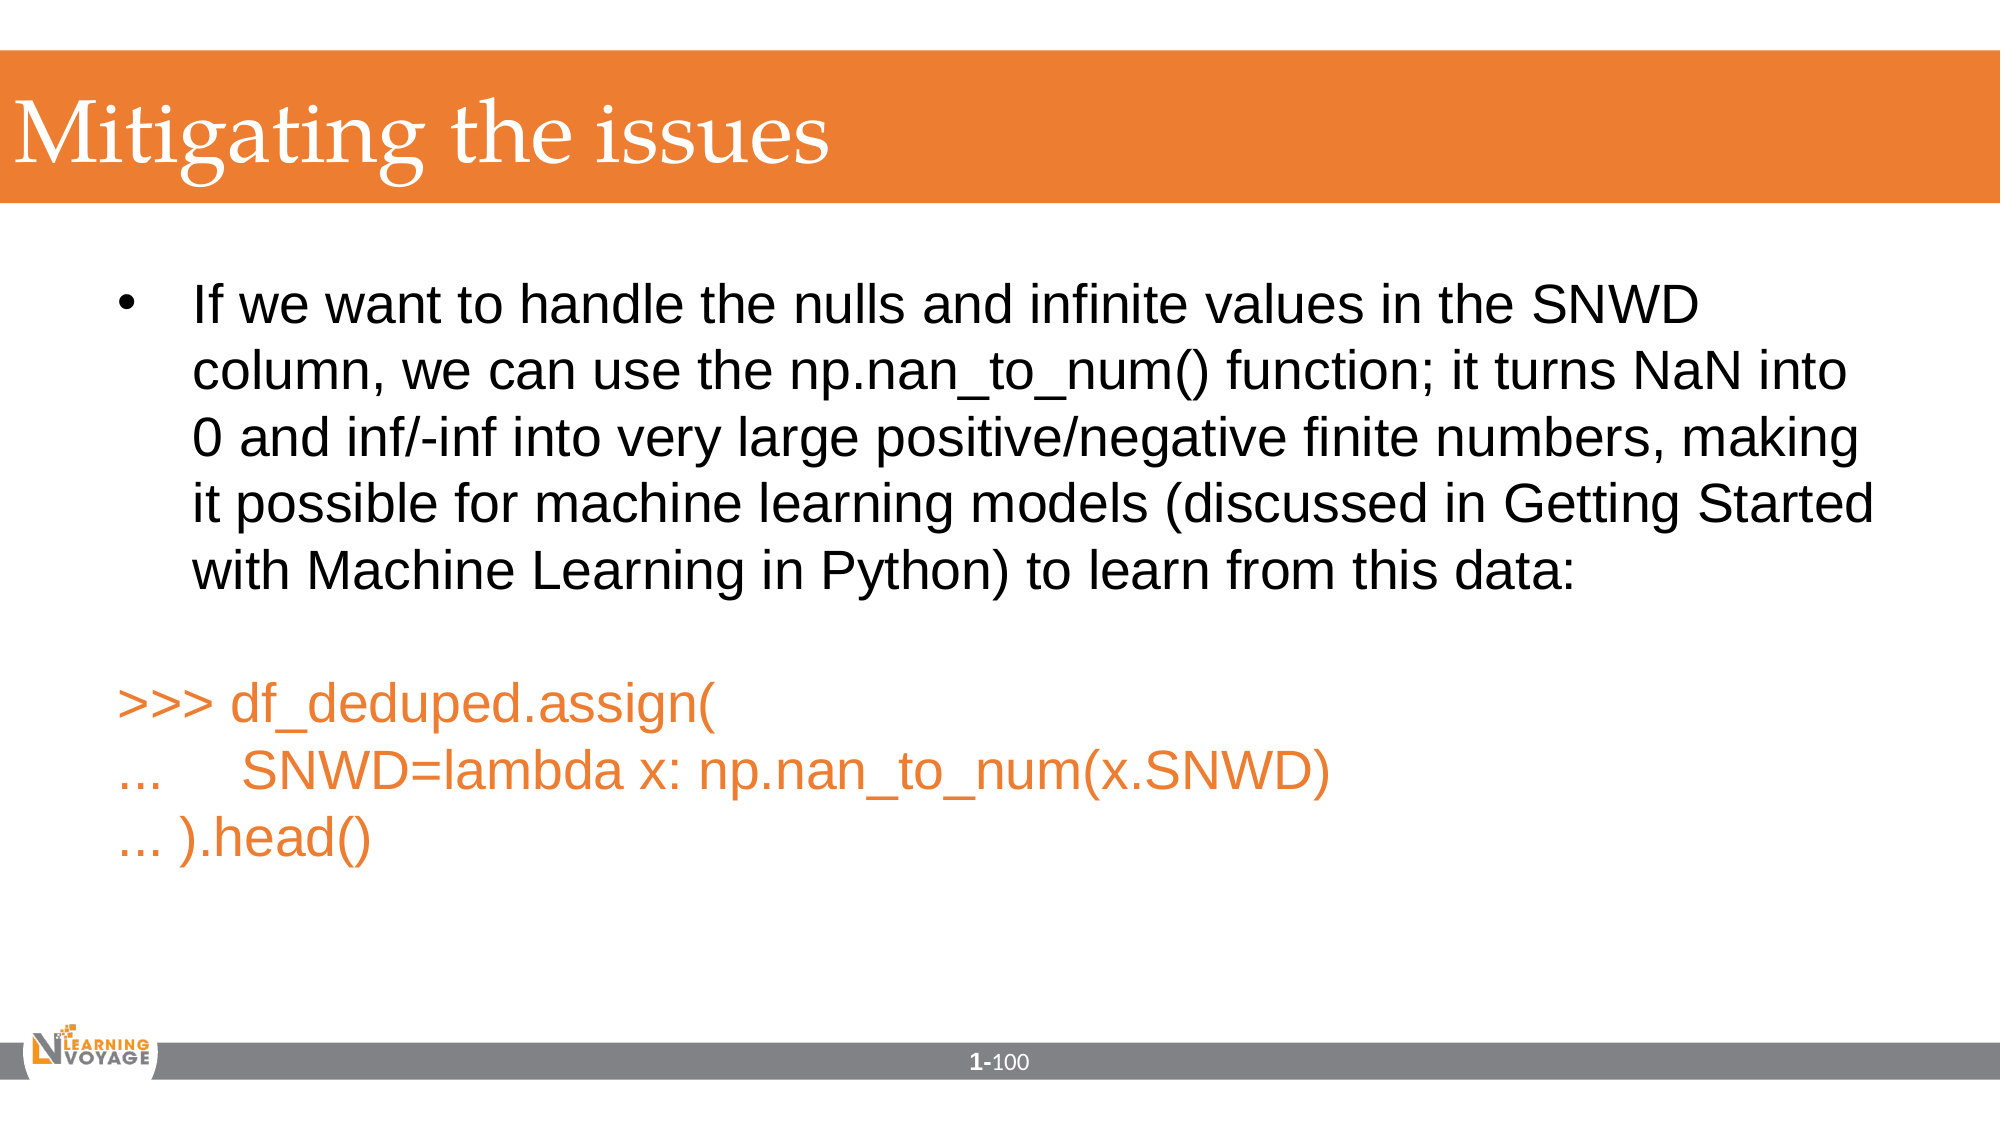

Mitigating the issues
If we want to handle the nulls and infinite values in the SNWD column, we can use the np.nan_to_num() function; it turns NaN into 0 and inf/-inf into very large positive/negative finite numbers, making it possible for machine learning models (discussed in Getting Started with Machine Learning in Python) to learn from this data:

>>> df_deduped.assign(
...     SNWD=lambda x: np.nan_to_num(x.SNWD)
... ).head()
1-100